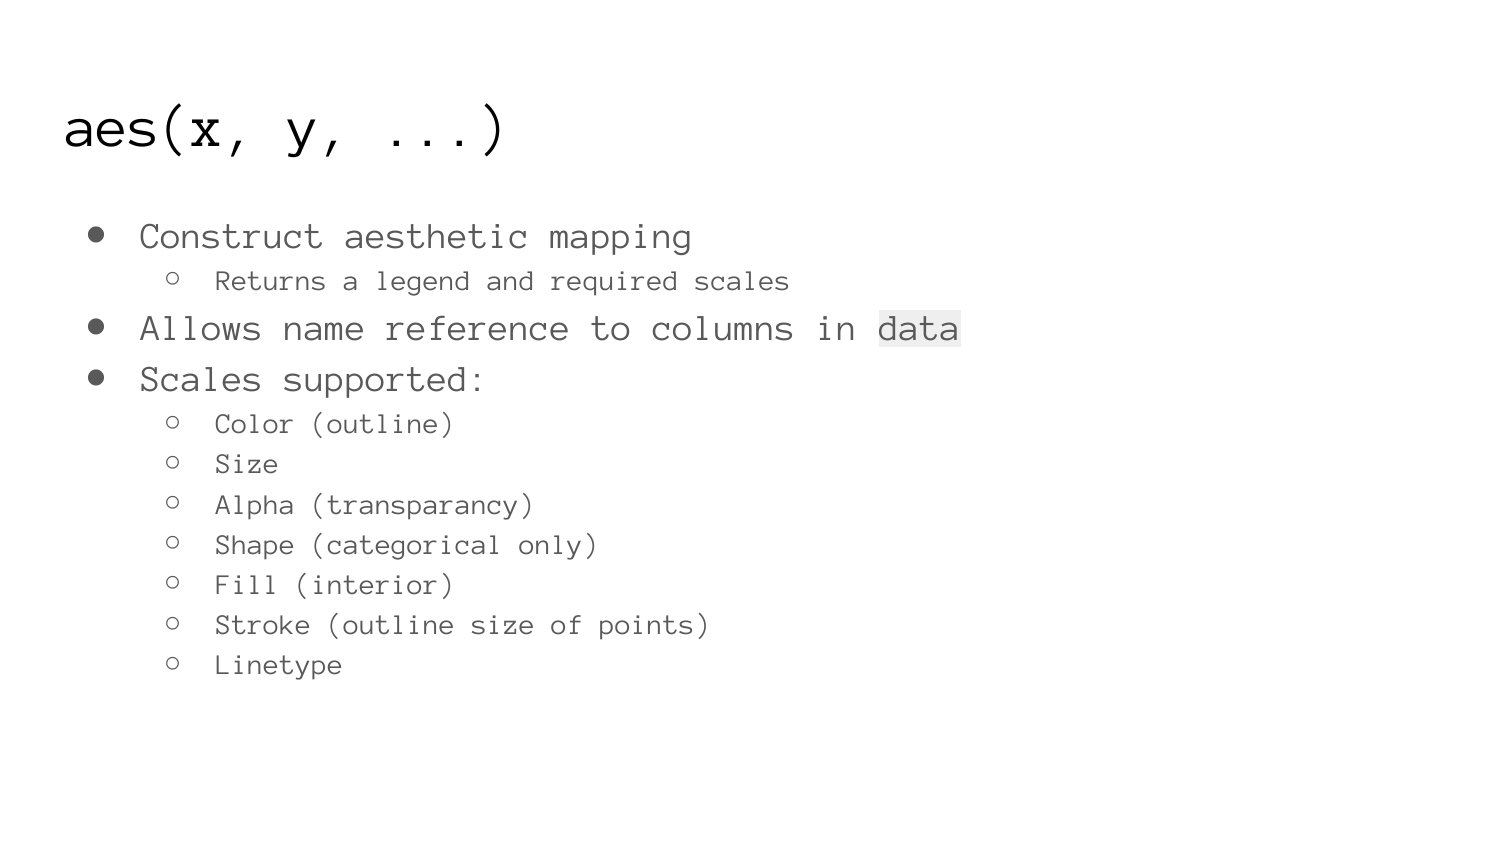

# aes(x, y, ...)
Construct aesthetic mapping
Returns a legend and required scales
Allows name reference to columns in data
Scales supported:
Color (outline)
Size
Alpha (transparancy)
Shape (categorical only)
Fill (interior)
Stroke (outline size of points)
Linetype